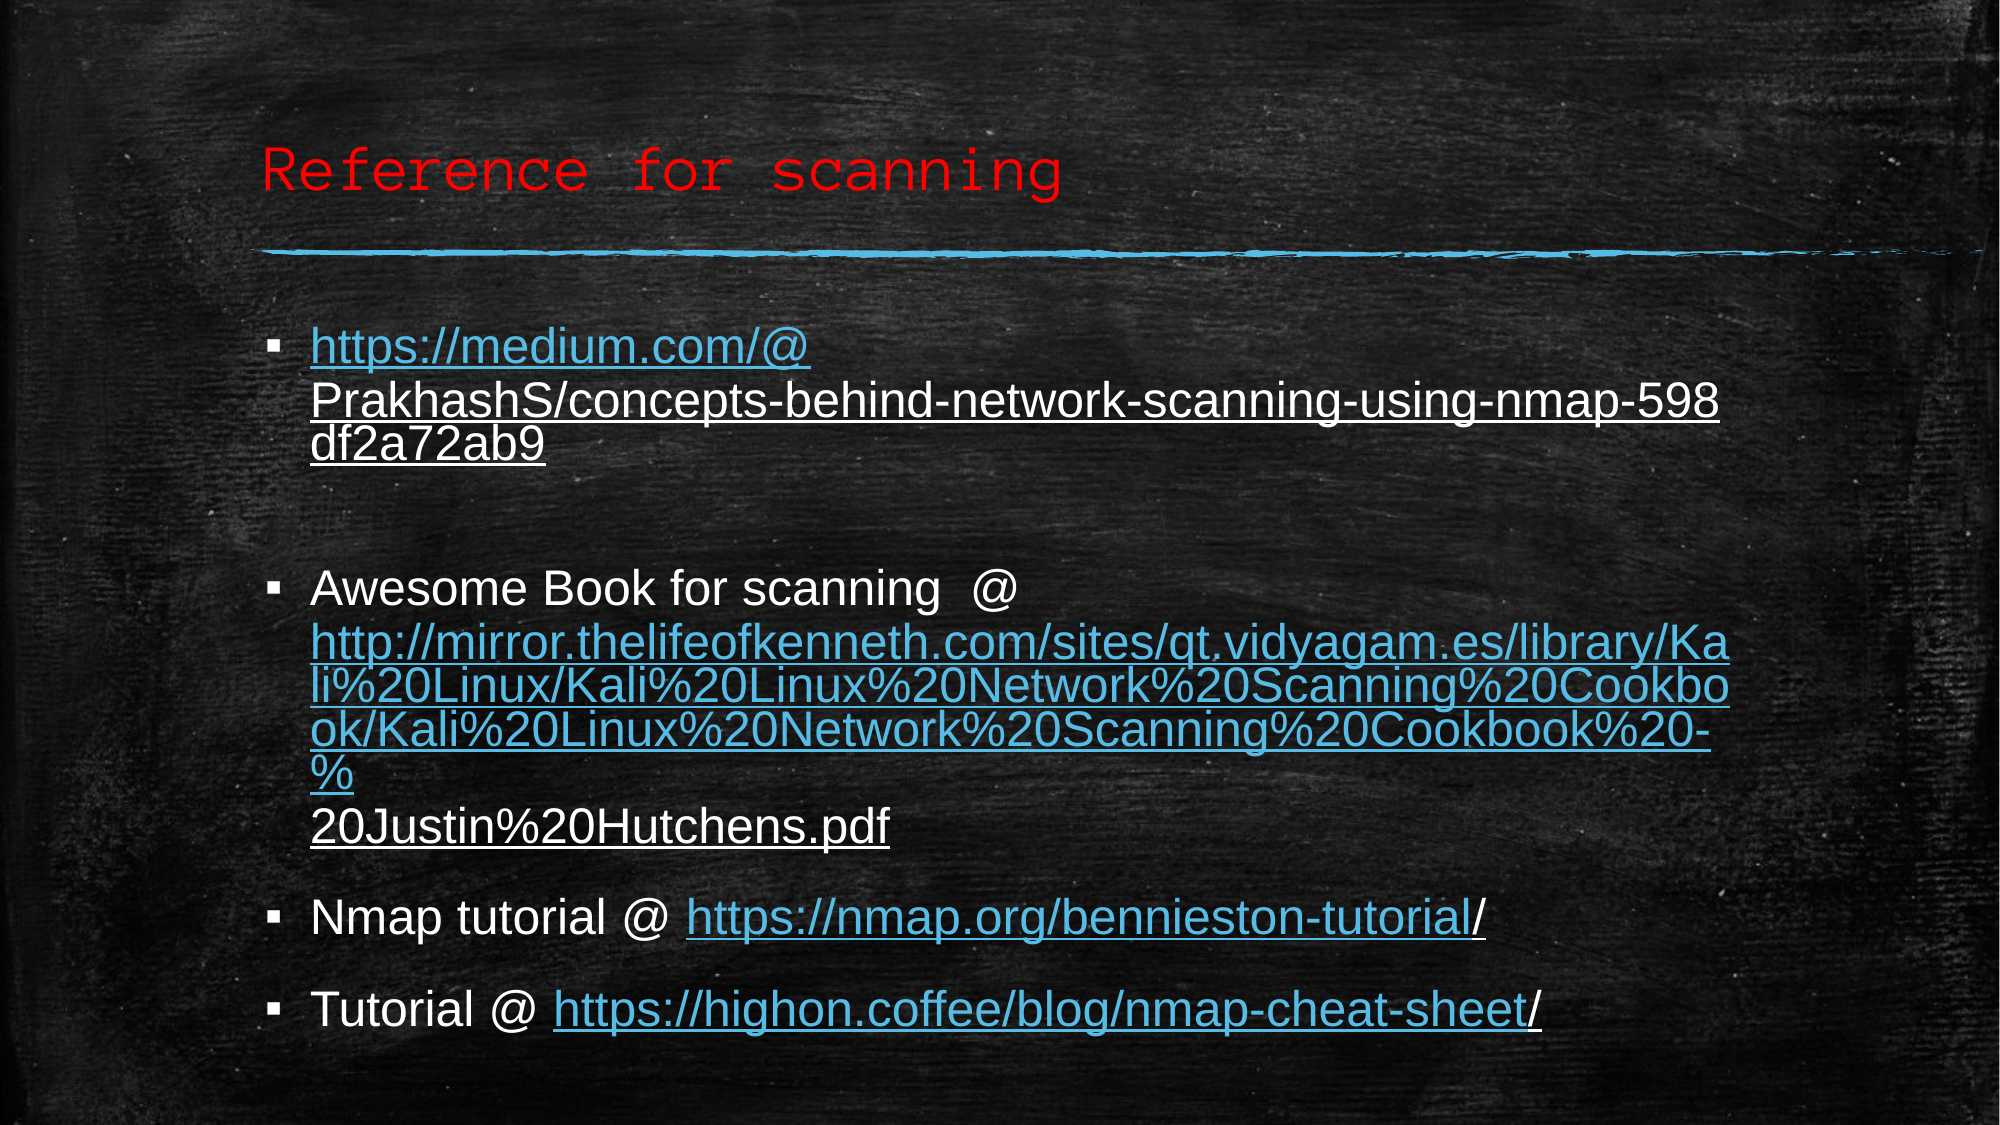

# Reference for scanning
https://medium.com/@PrakhashS/concepts-behind-network-scanning-using-nmap-598df2a72ab9
Awesome Book for scanning  @ http://mirror.thelifeofkenneth.com/sites/qt.vidyagam.es/library/Kali%20Linux/Kali%20Linux%20Network%20Scanning%20Cookbook/Kali%20Linux%20Network%20Scanning%20Cookbook%20-%20Justin%20Hutchens.pdf
Nmap tutorial @ https://nmap.org/bennieston-tutorial/
Tutorial @ https://highon.coffee/blog/nmap-cheat-sheet/